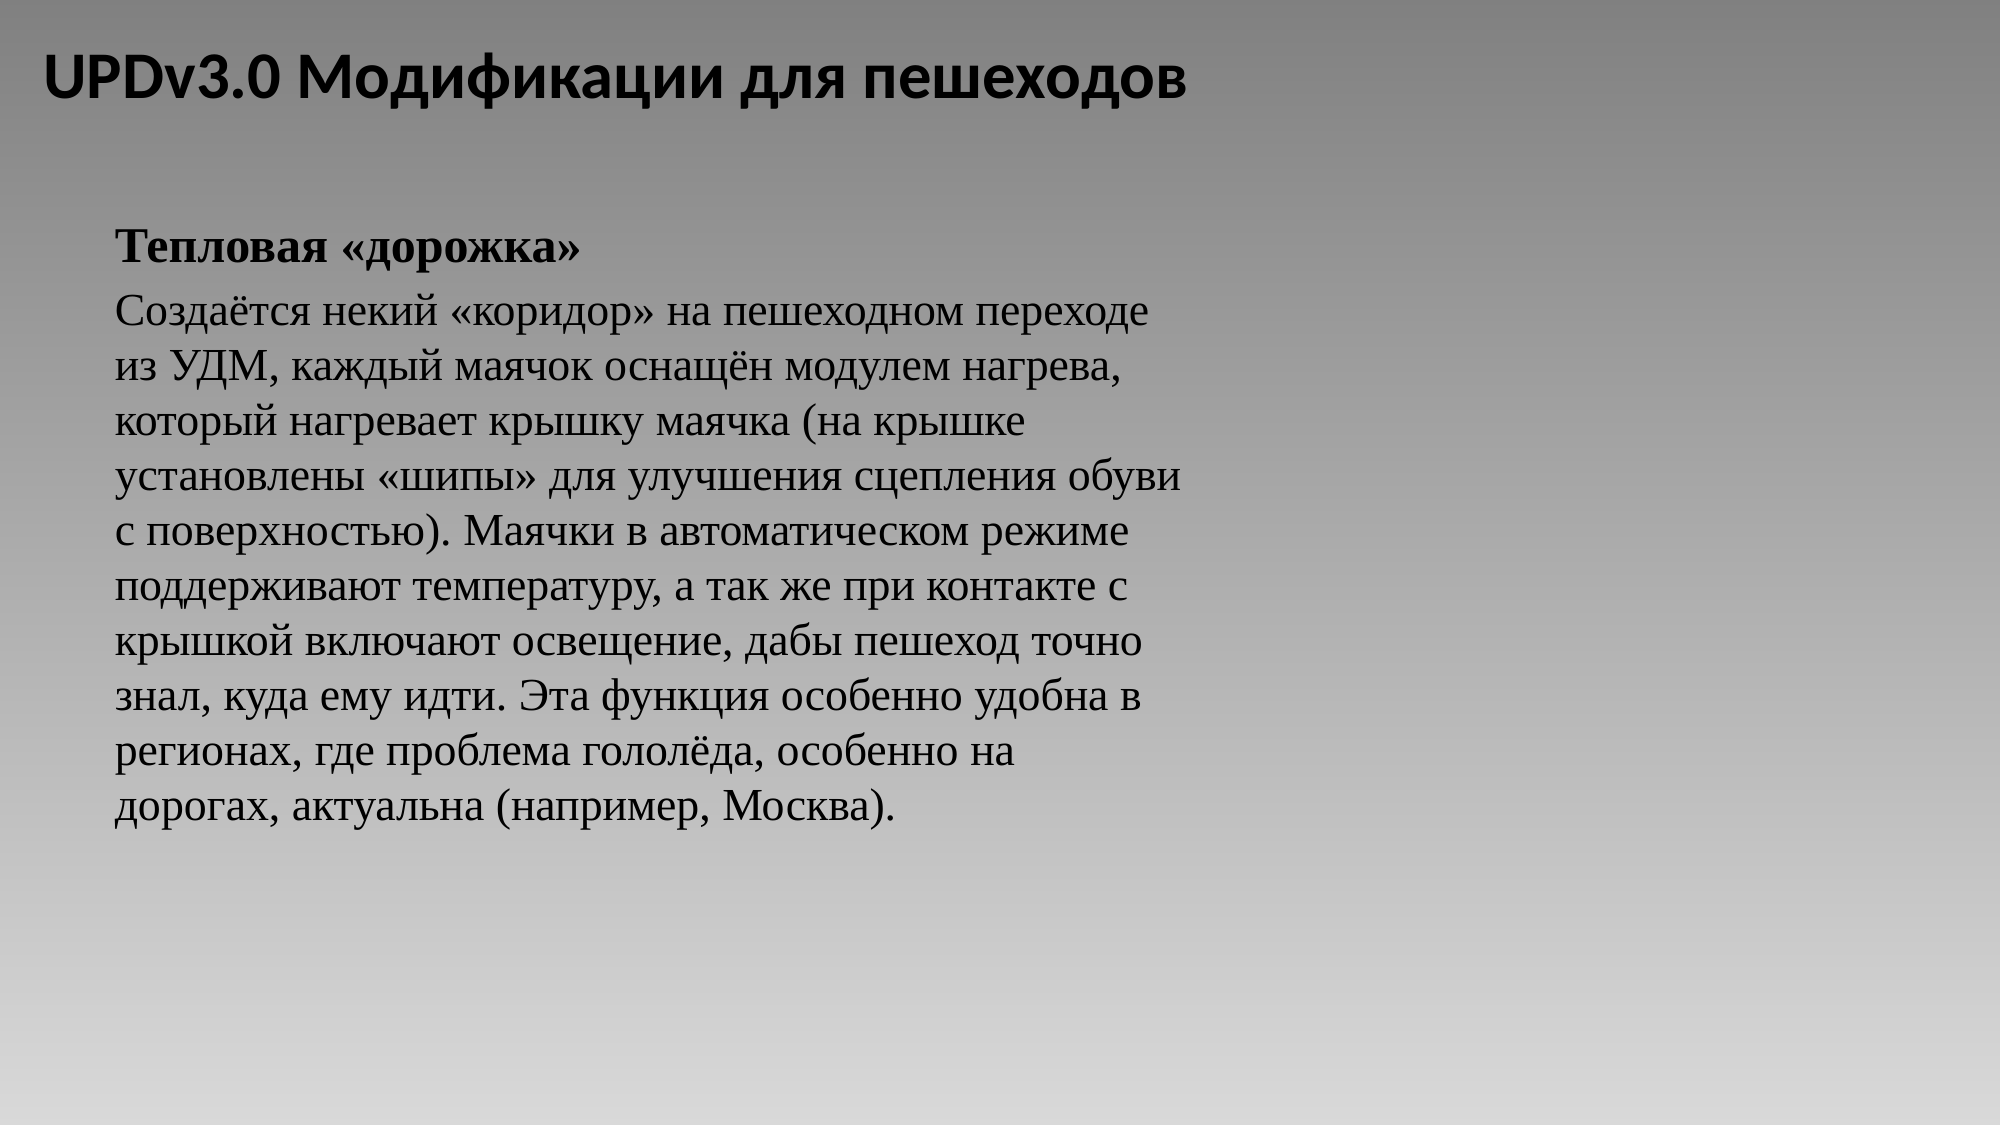

UPDv3.0 Модификации для пешеходов
Тепловая «дорожка»
Создаётся некий «коридор» на пешеходном переходе из УДМ, каждый маячок оснащён модулем нагрева, который нагревает крышку маячка (на крышке установлены «шипы» для улучшения сцепления обуви с поверхностью). Маячки в автоматическом режиме поддерживают температуру, а так же при контакте с крышкой включают освещение, дабы пешеход точно знал, куда ему идти. Эта функция особенно удобна в регионах, где проблема гололёда, особенно на дорогах, актуальна (например, Москва).